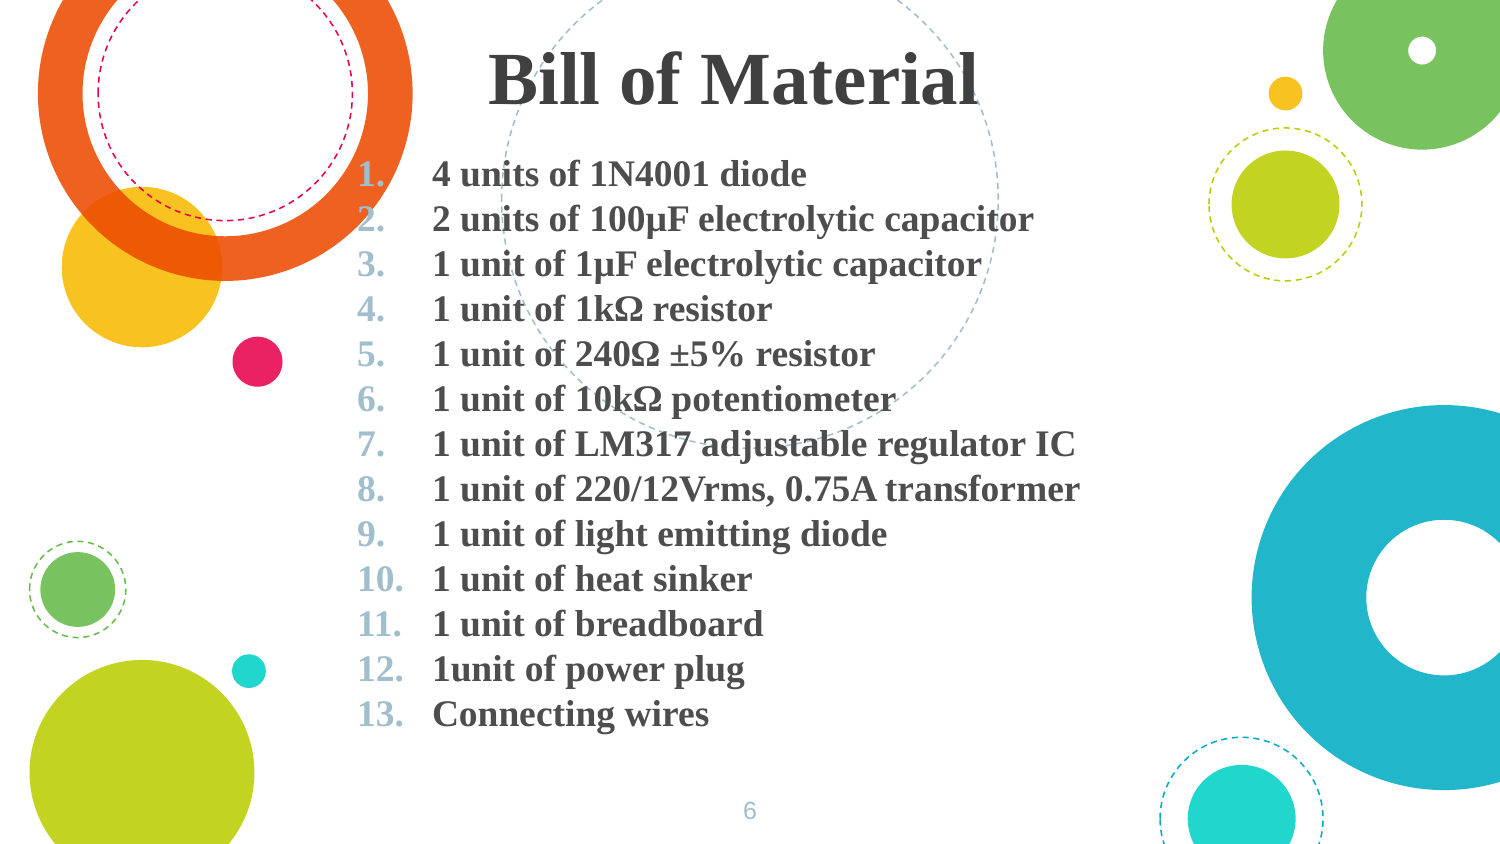

# Bill of Material
4 units of 1N4001 diode
2 units of 100µF electrolytic capacitor
1 unit of 1µF electrolytic capacitor
1 unit of 1kΩ resistor
1 unit of 240Ω ±5% resistor
1 unit of 10kΩ potentiometer
1 unit of LM317 adjustable regulator IC
1 unit of 220/12Vrms, 0.75A transformer
1 unit of light emitting diode
1 unit of heat sinker
1 unit of breadboard
1unit of power plug
Connecting wires

6